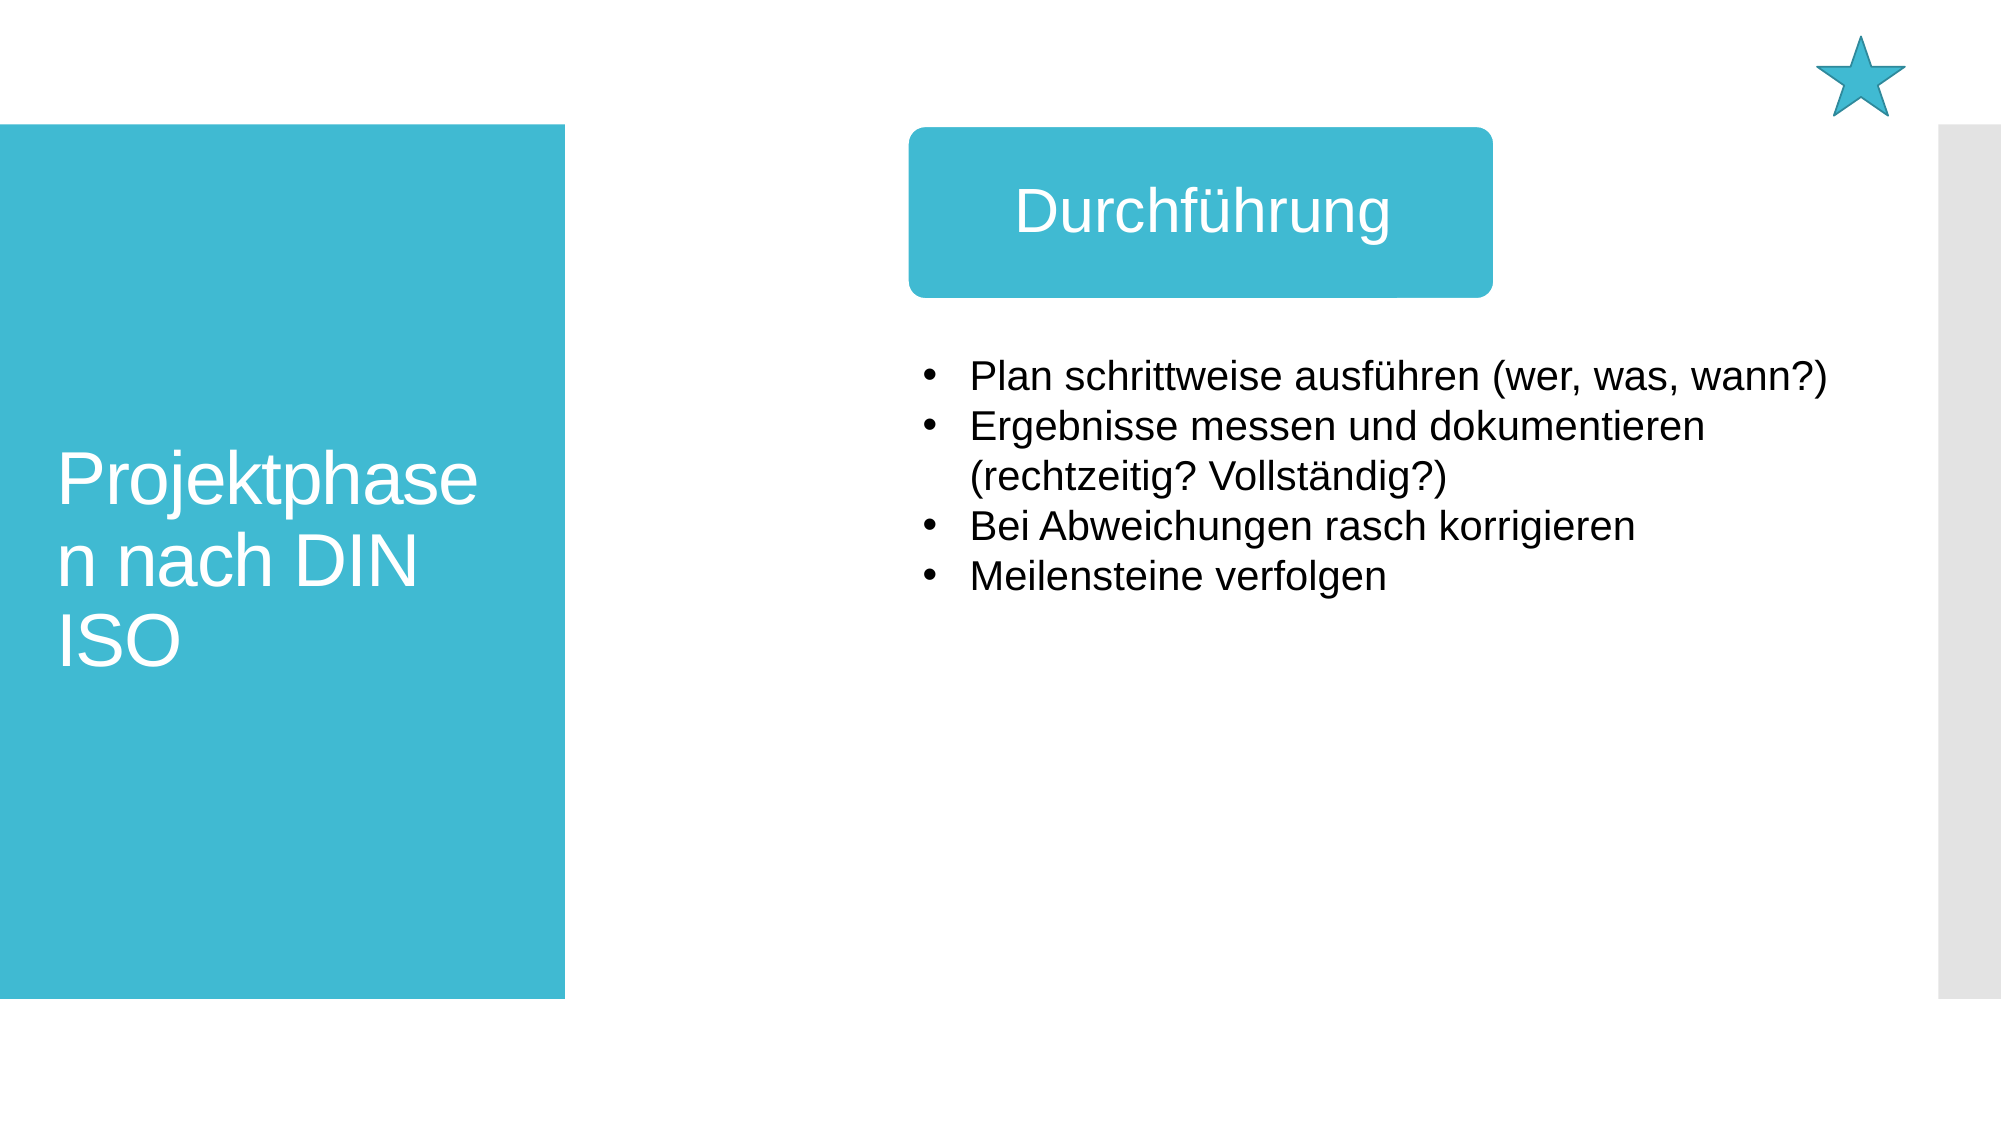

Durchführung

# Projektphasen nach DIN ISO
Plan schrittweise ausführen (wer, was, wann?)
Ergebnisse messen und dokumentieren (rechtzeitig? Vollständig?)
Bei Abweichungen rasch korrigieren
Meilensteine verfolgen